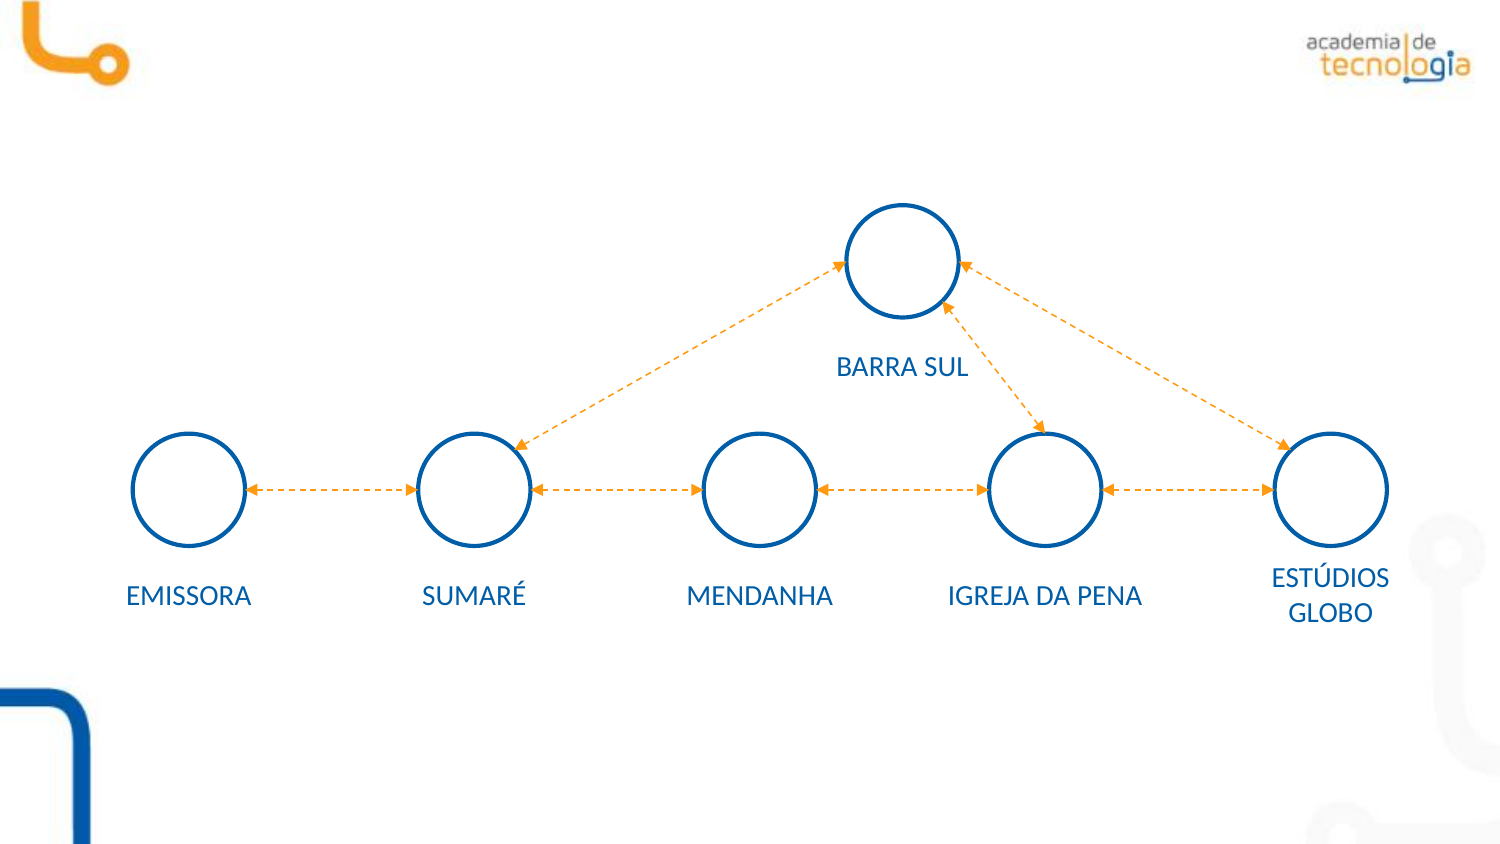

#

BARRA SUL

EMISSORA

SUMARÉ

MENDANHA

IGREJA DA PENA

ESTÚDIOS
GLOBO